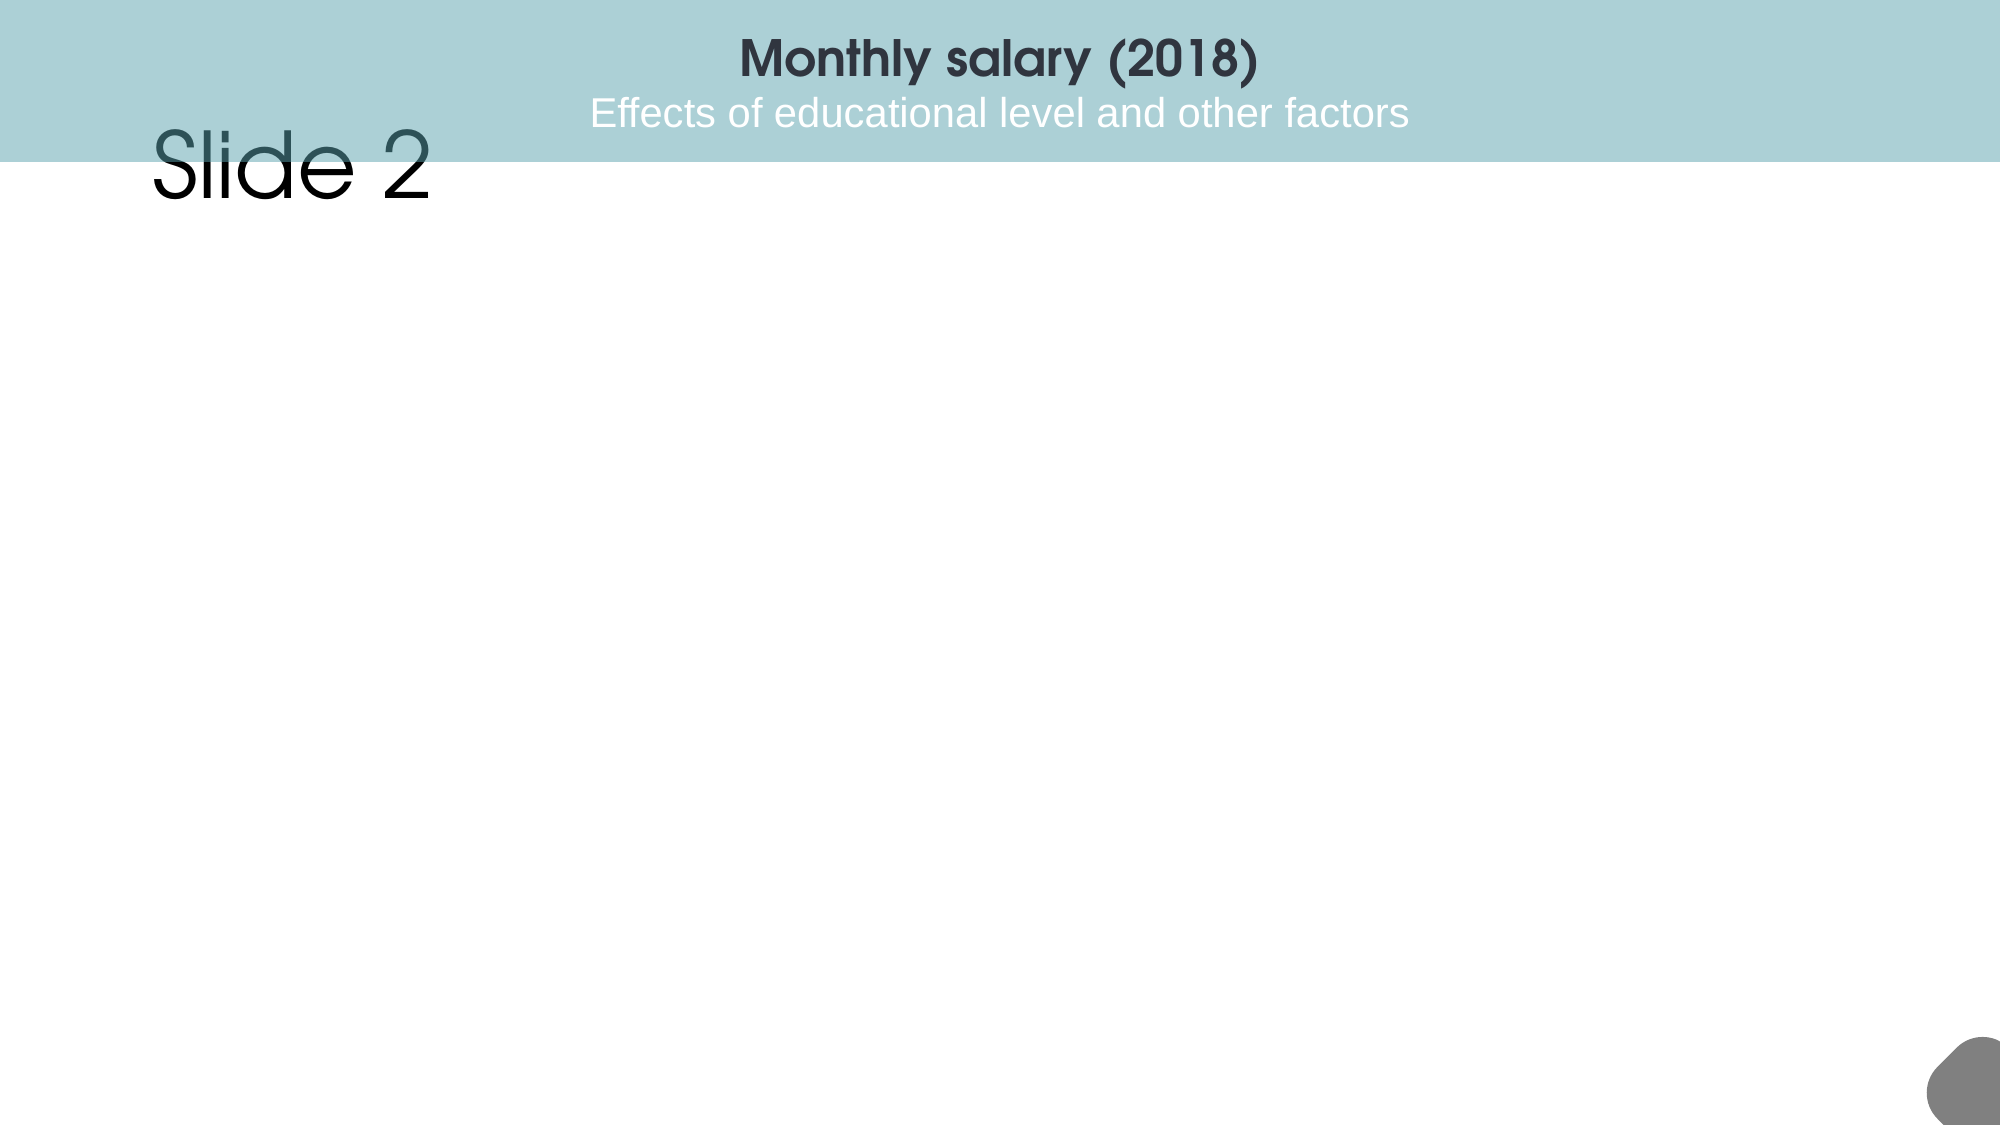

Monthly salary (2018)
Effects of educational level and other factors
# Slide 2

8